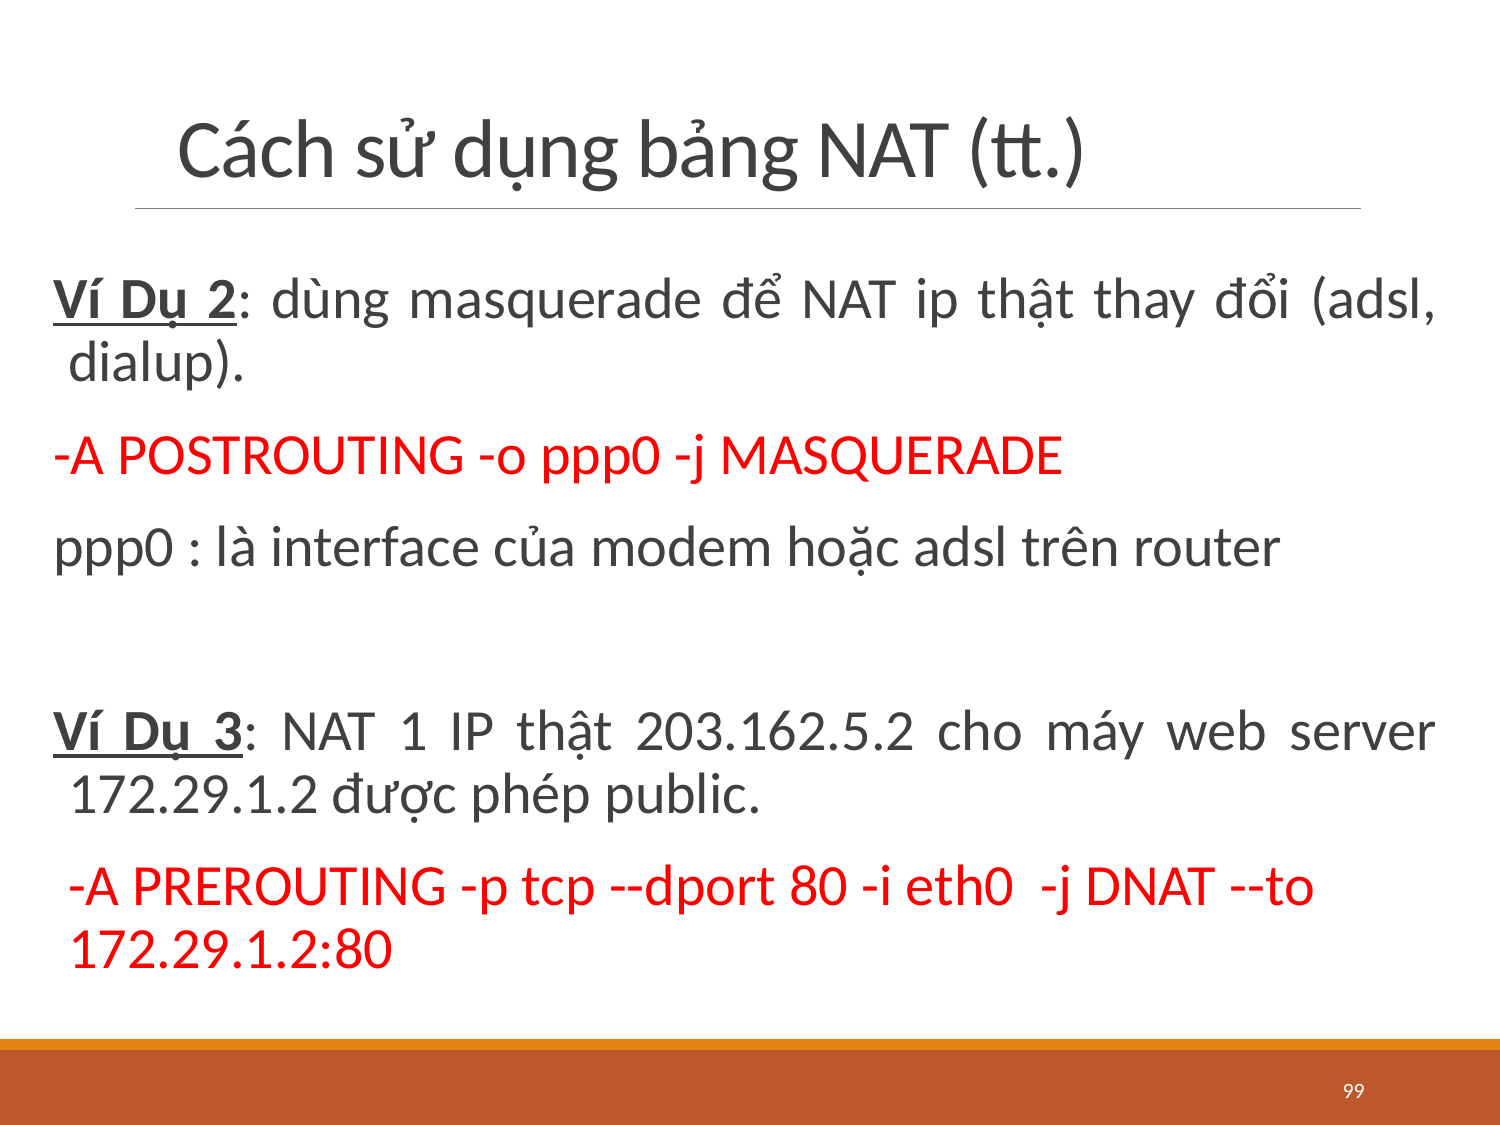

# Cách sử dụng bảng NAT (tt.)
Ví Dụ 2: dùng masquerade để NAT ip thật thay đổi (adsl, dialup).
-A POSTROUTING -o ppp0 -j MASQUERADE
ppp0 : là interface của modem hoặc adsl trên router

Ví Dụ 3: NAT 1 IP thật 203.162.5.2 cho máy web server 172.29.1.2 được phép public.
	-A PREROUTING -p tcp --dport 80 -i eth0  -j DNAT --to 172.29.1.2:80
99